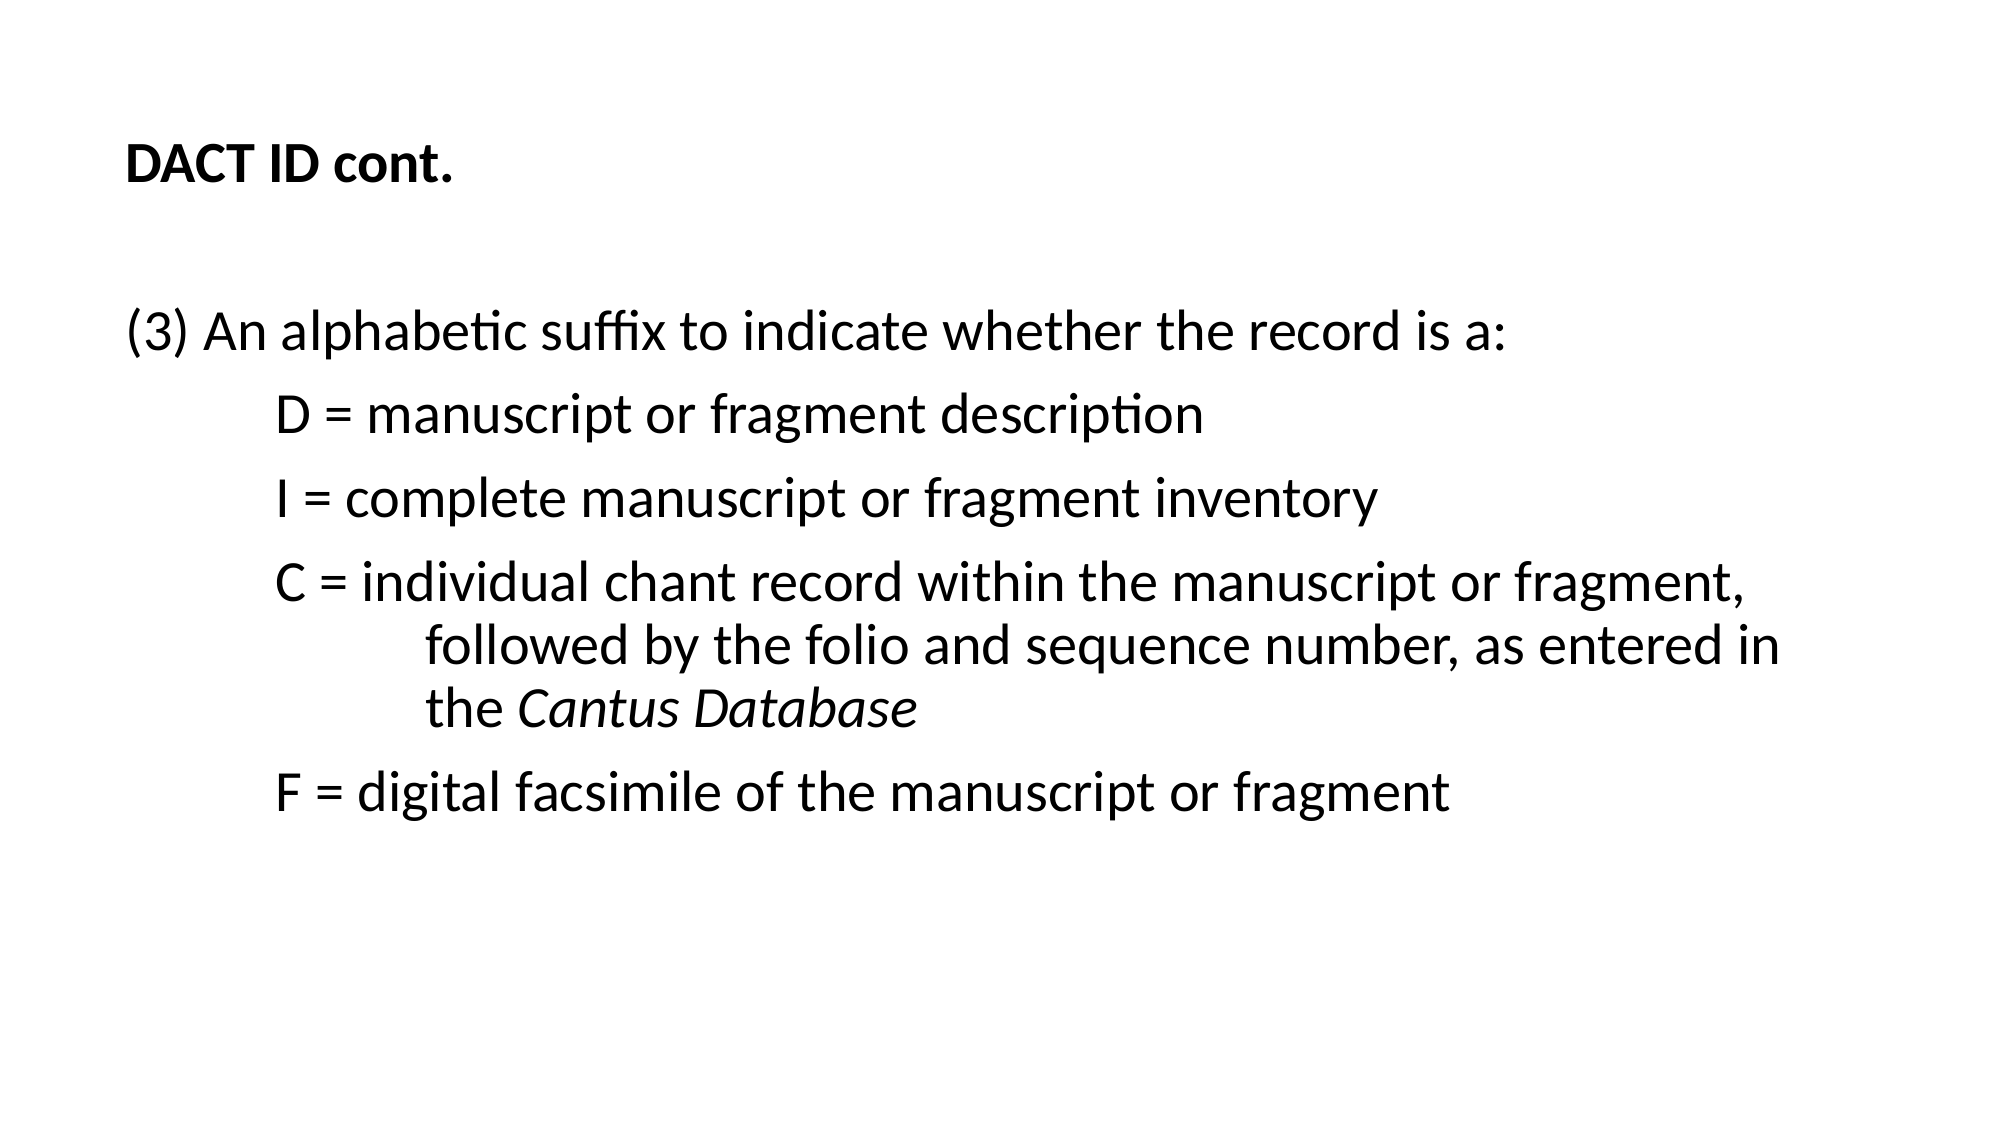

DACT ID cont.

(3) An alphabetic suffix to indicate whether the record is a:
	D = manuscript or fragment description
	I = complete manuscript or fragment inventory
	C = individual chant record within the manuscript or fragment, 			followed by the folio and sequence number, as entered in 		the Cantus Database
	F = digital facsimile of the manuscript or fragment